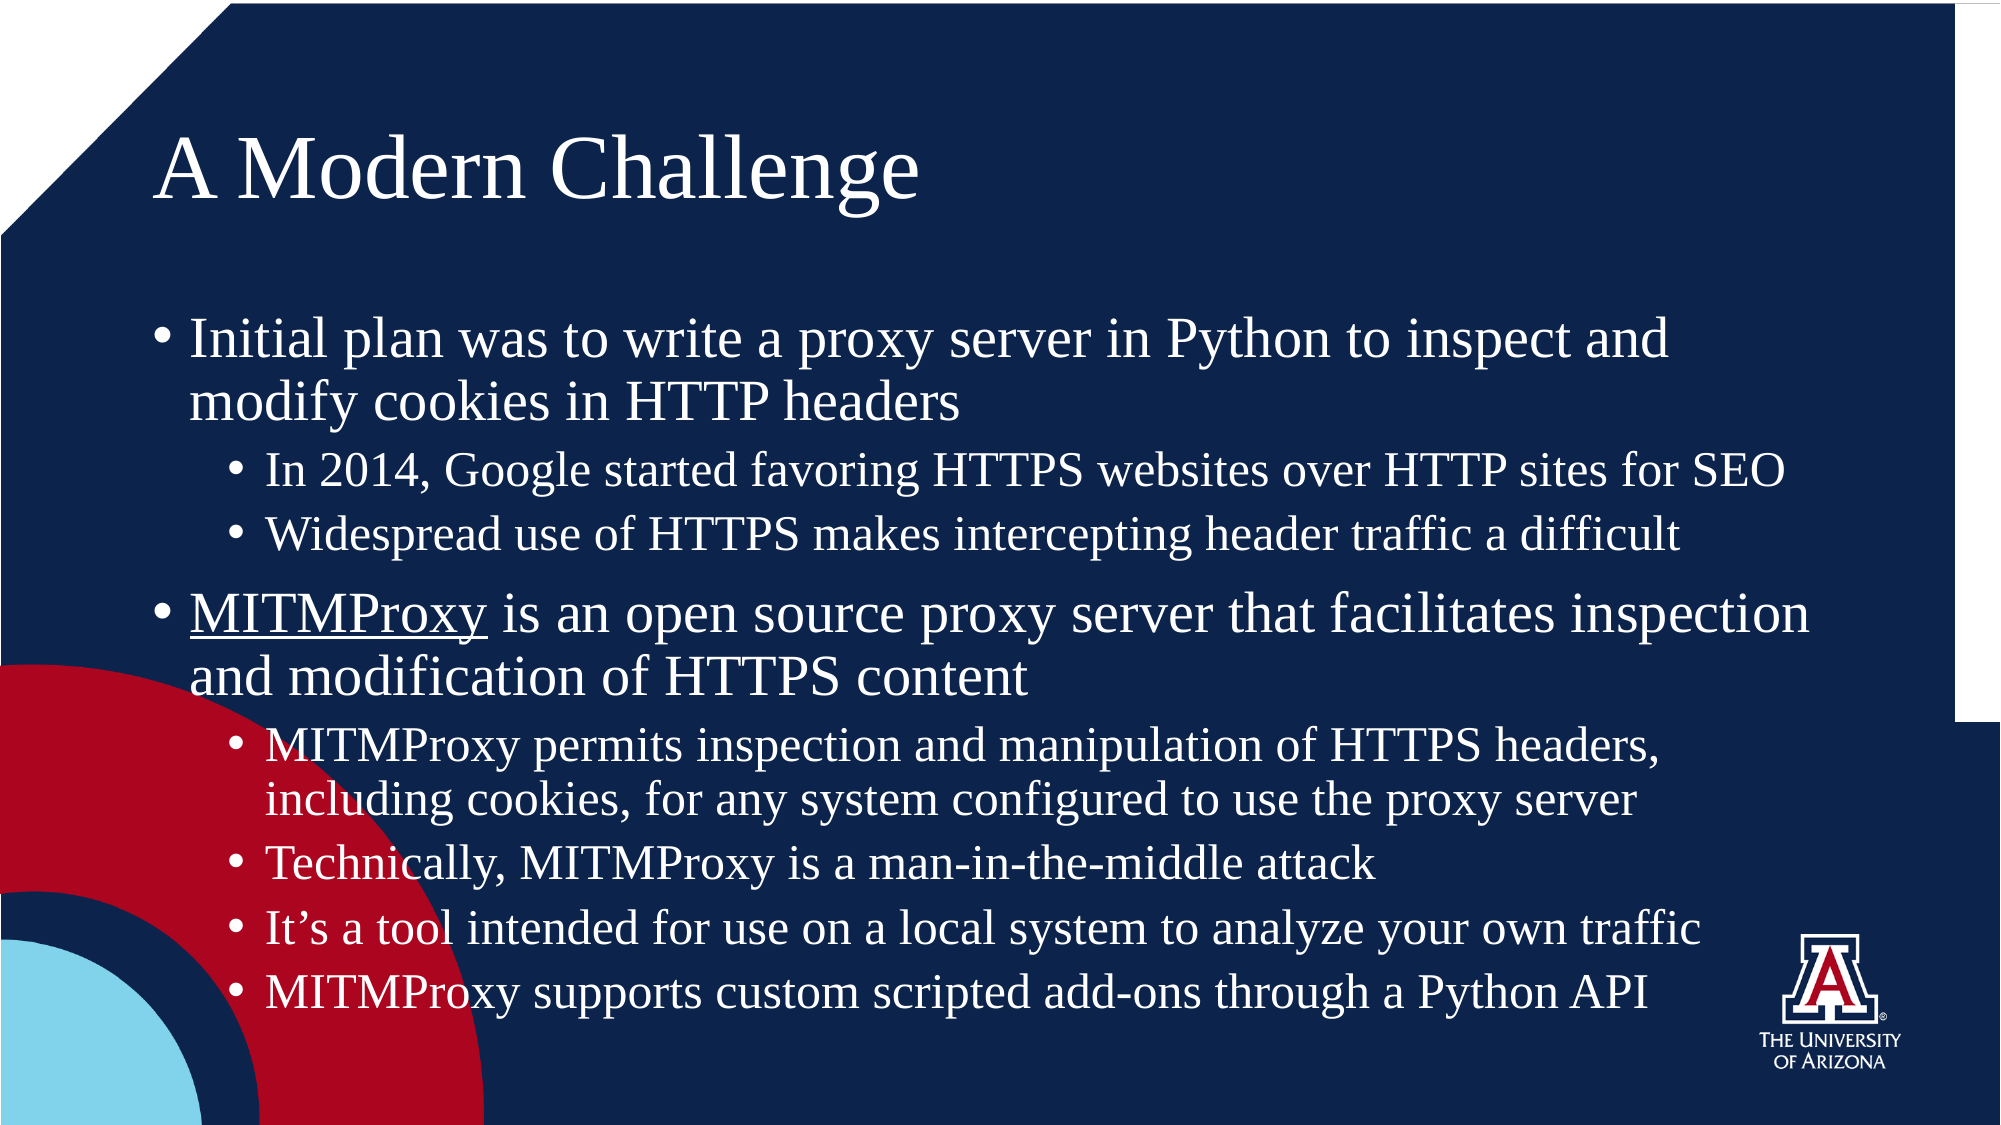

# A Modern Challenge
Initial plan was to write a proxy server in Python to inspect and modify cookies in HTTP headers
In 2014, Google started favoring HTTPS websites over HTTP sites for SEO
Widespread use of HTTPS makes intercepting header traffic a difficult
MITMProxy is an open source proxy server that facilitates inspection and modification of HTTPS content
MITMProxy permits inspection and manipulation of HTTPS headers, including cookies, for any system configured to use the proxy server
Technically, MITMProxy is a man-in-the-middle attack
It’s a tool intended for use on a local system to analyze your own traffic
MITMProxy supports custom scripted add-ons through a Python API